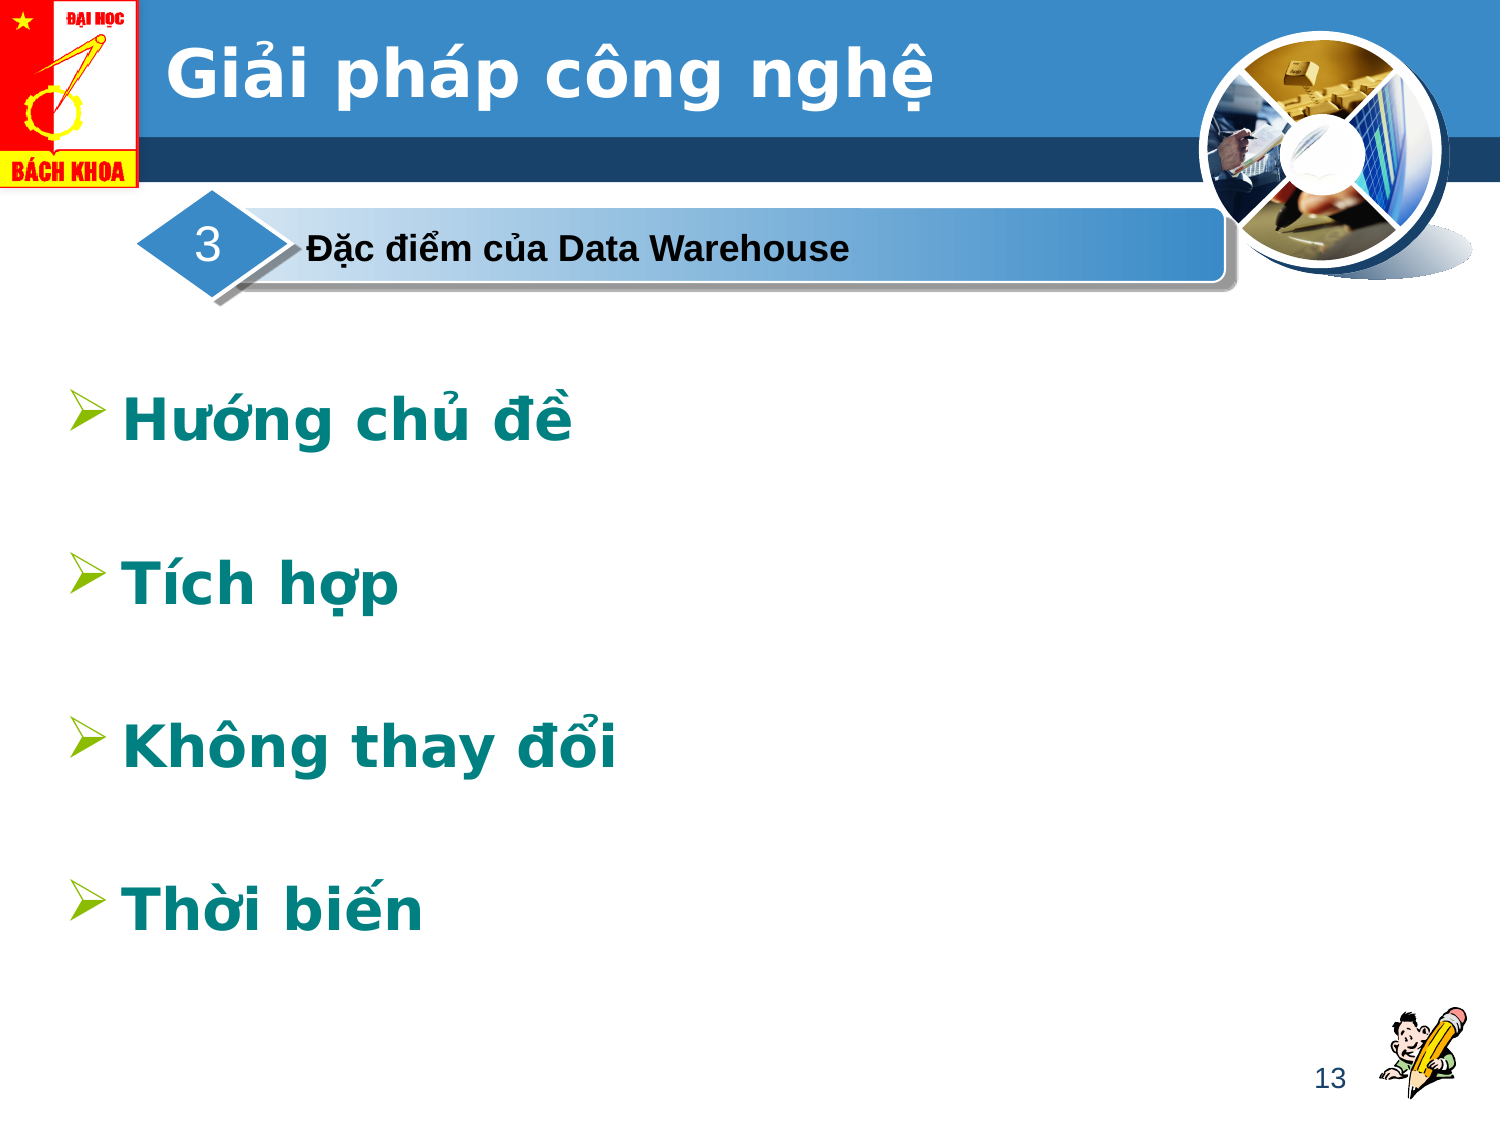

# Giải pháp công nghệ

3

Đặc điểm của Data Warehouse
Hướng chủ đề

Tích hợp

Không thay đổi

Thời biến
13